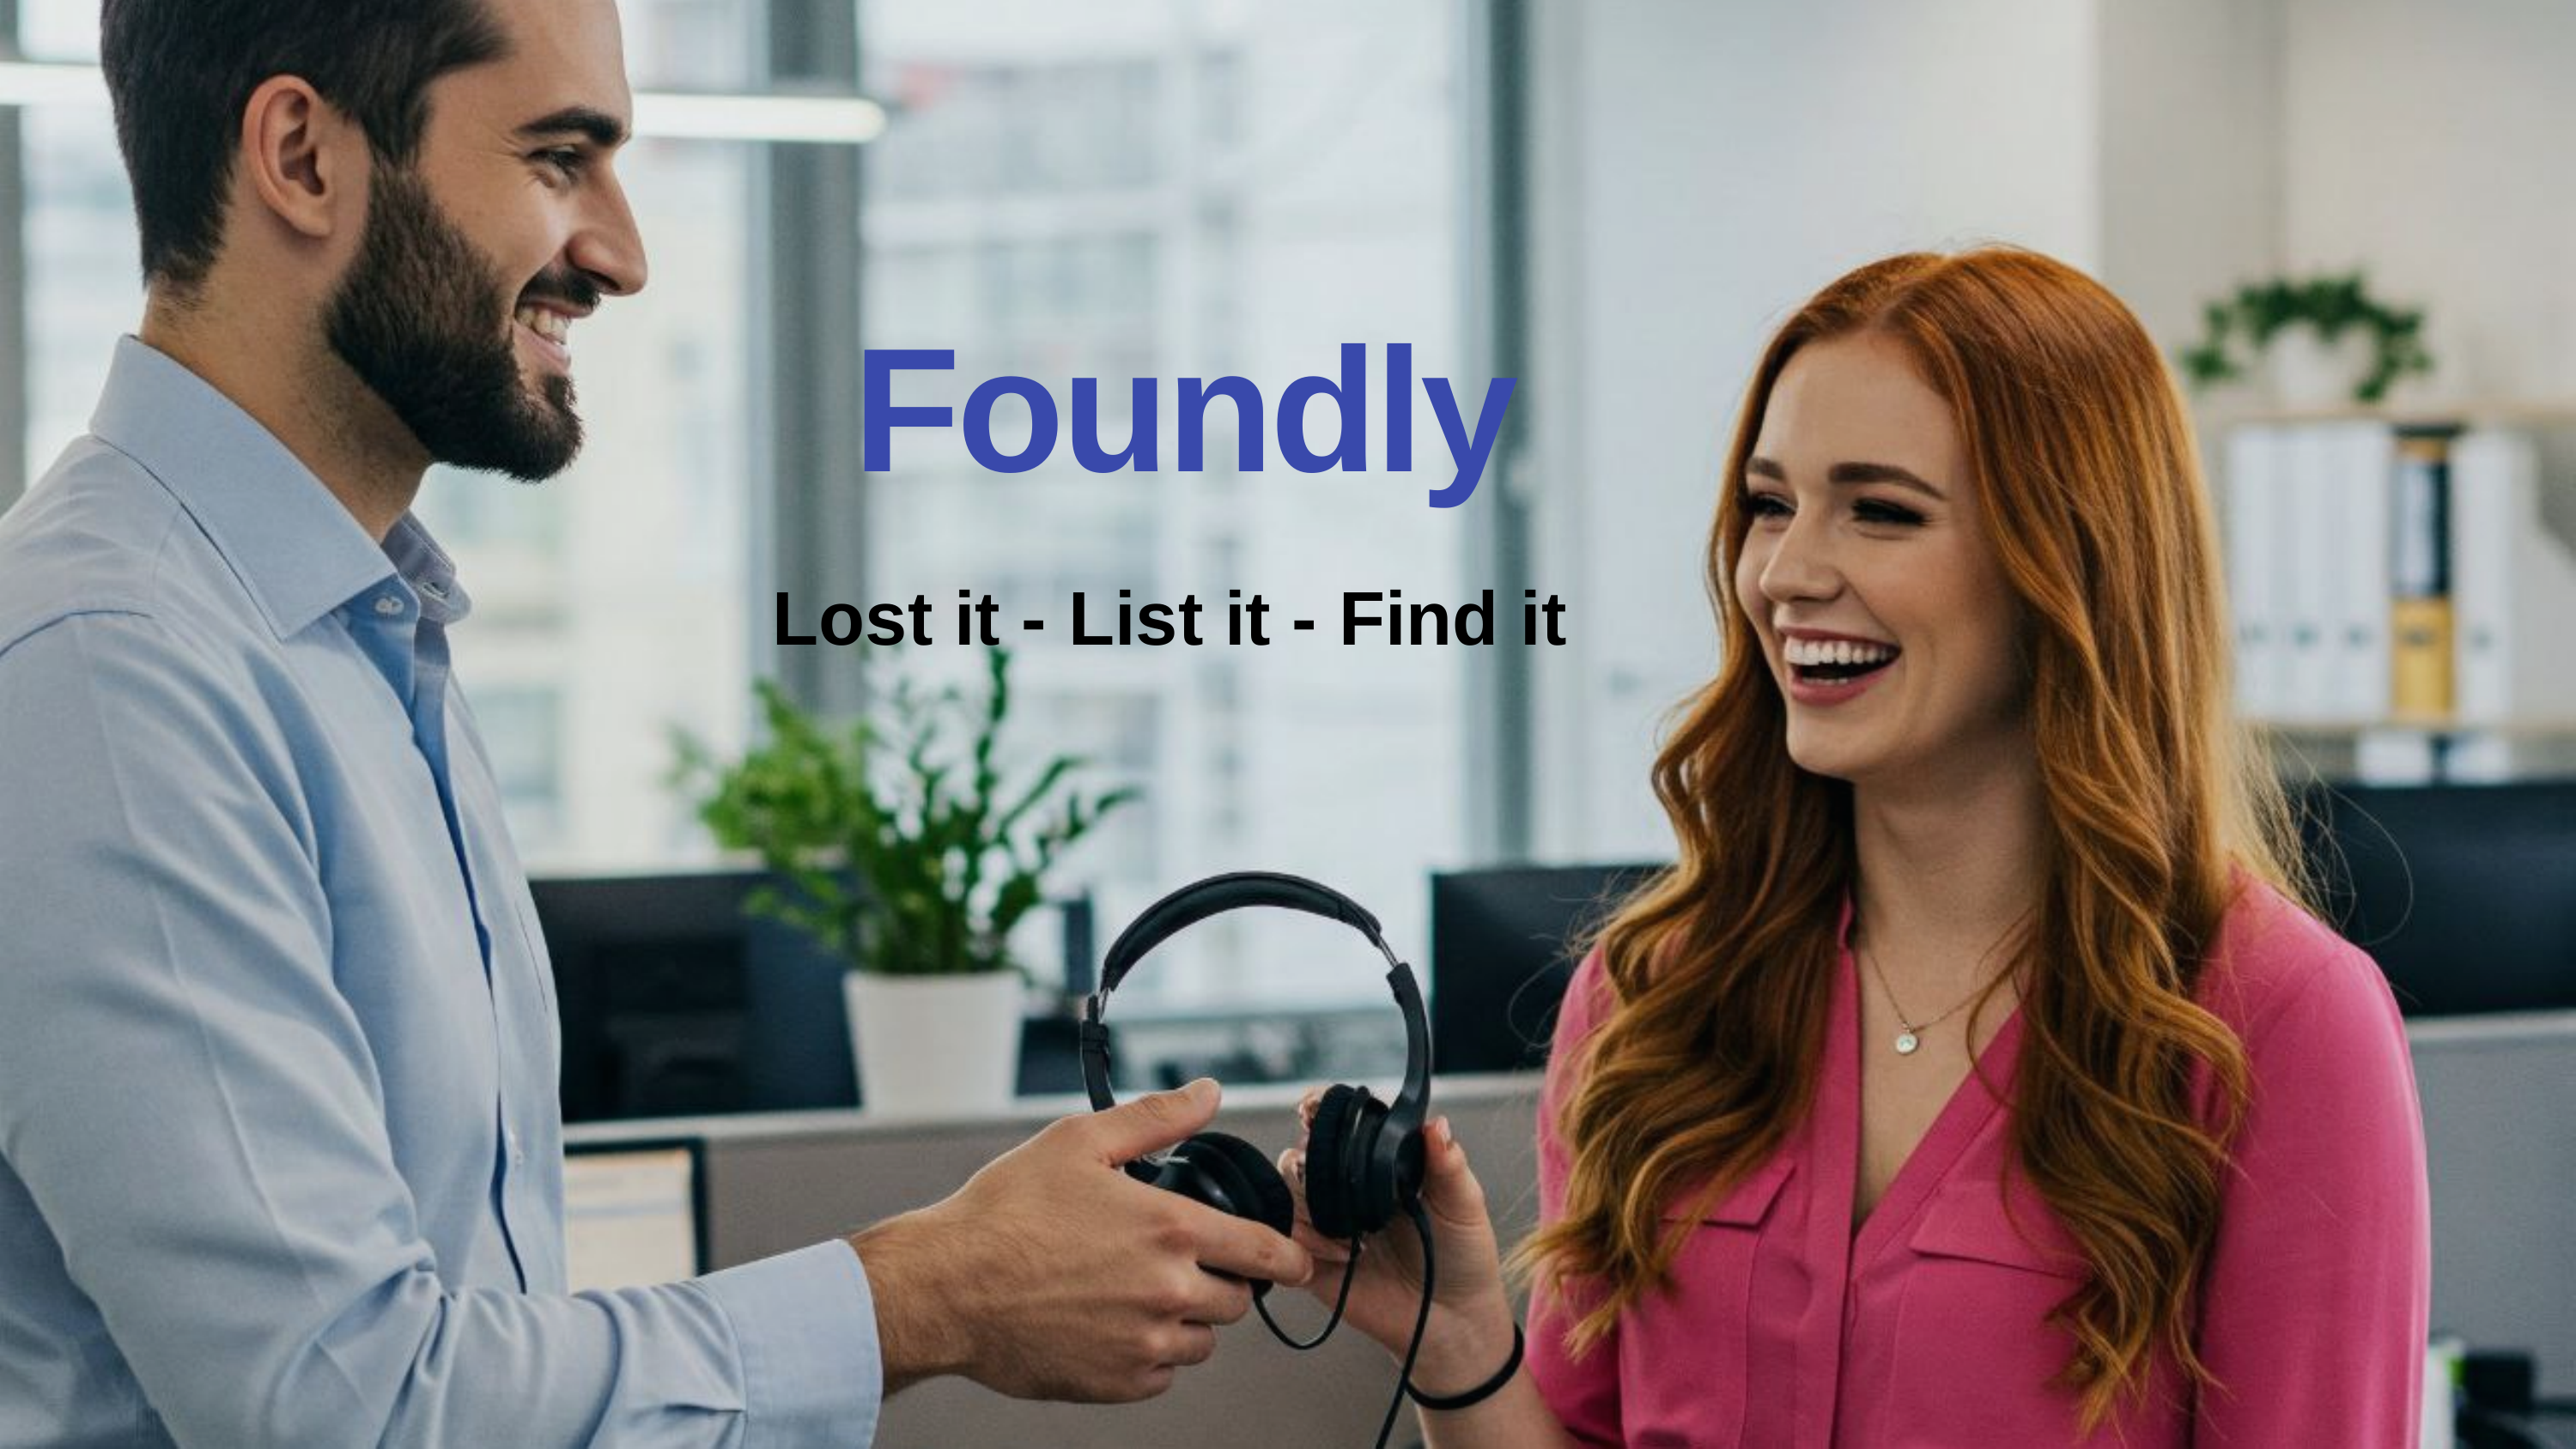

Foundly
Lost it - List it - Find it